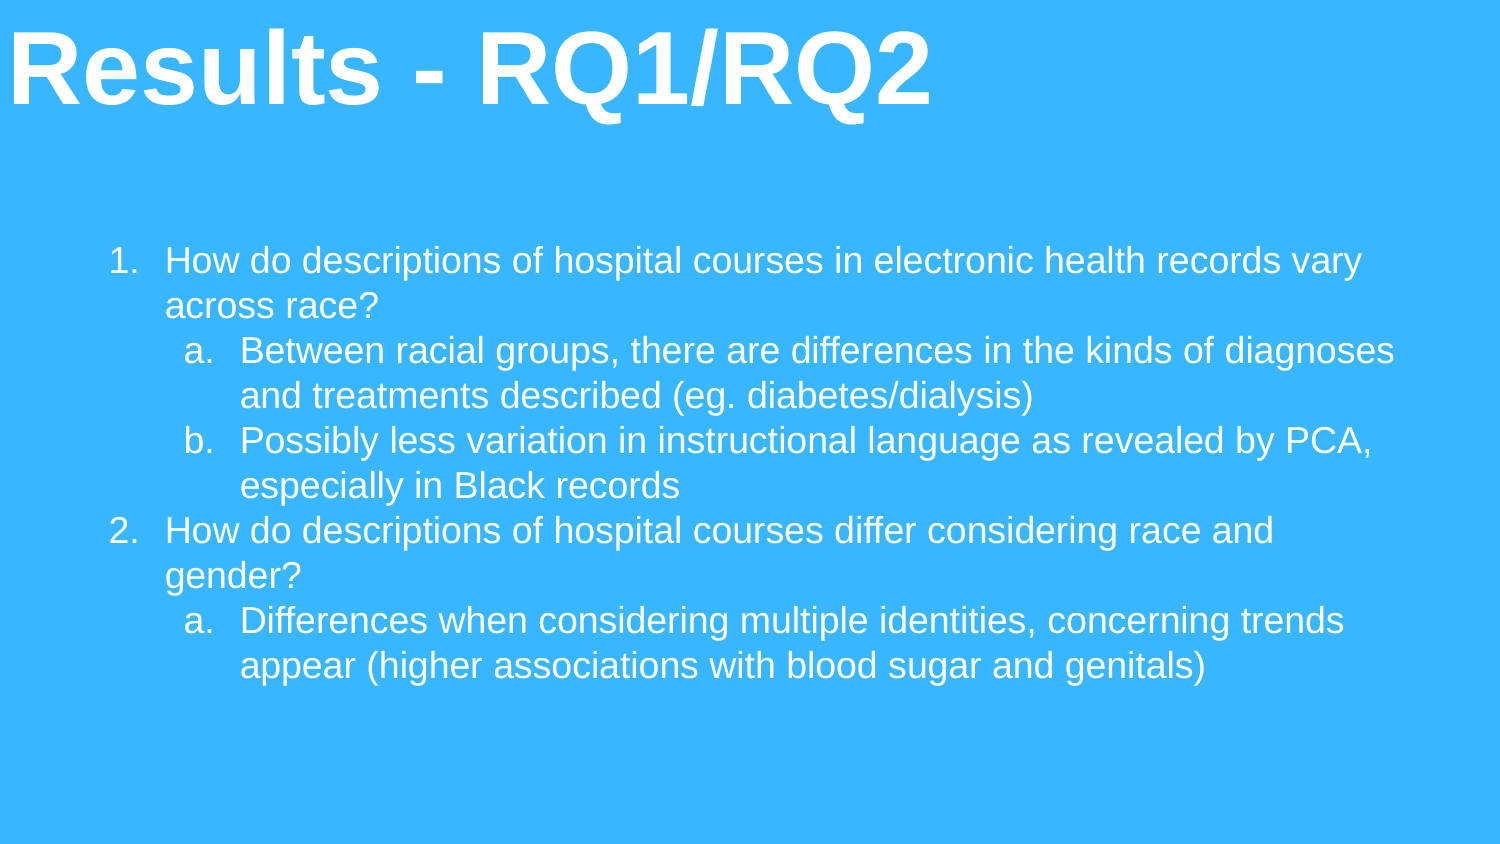

Results - RQ1/RQ2
How do descriptions of hospital courses in electronic health records vary across race?
Between racial groups, there are differences in the kinds of diagnoses and treatments described (eg. diabetes/dialysis)
Possibly less variation in instructional language as revealed by PCA, especially in Black records
How do descriptions of hospital courses differ considering race and gender?
Differences when considering multiple identities, concerning trends appear (higher associations with blood sugar and genitals)